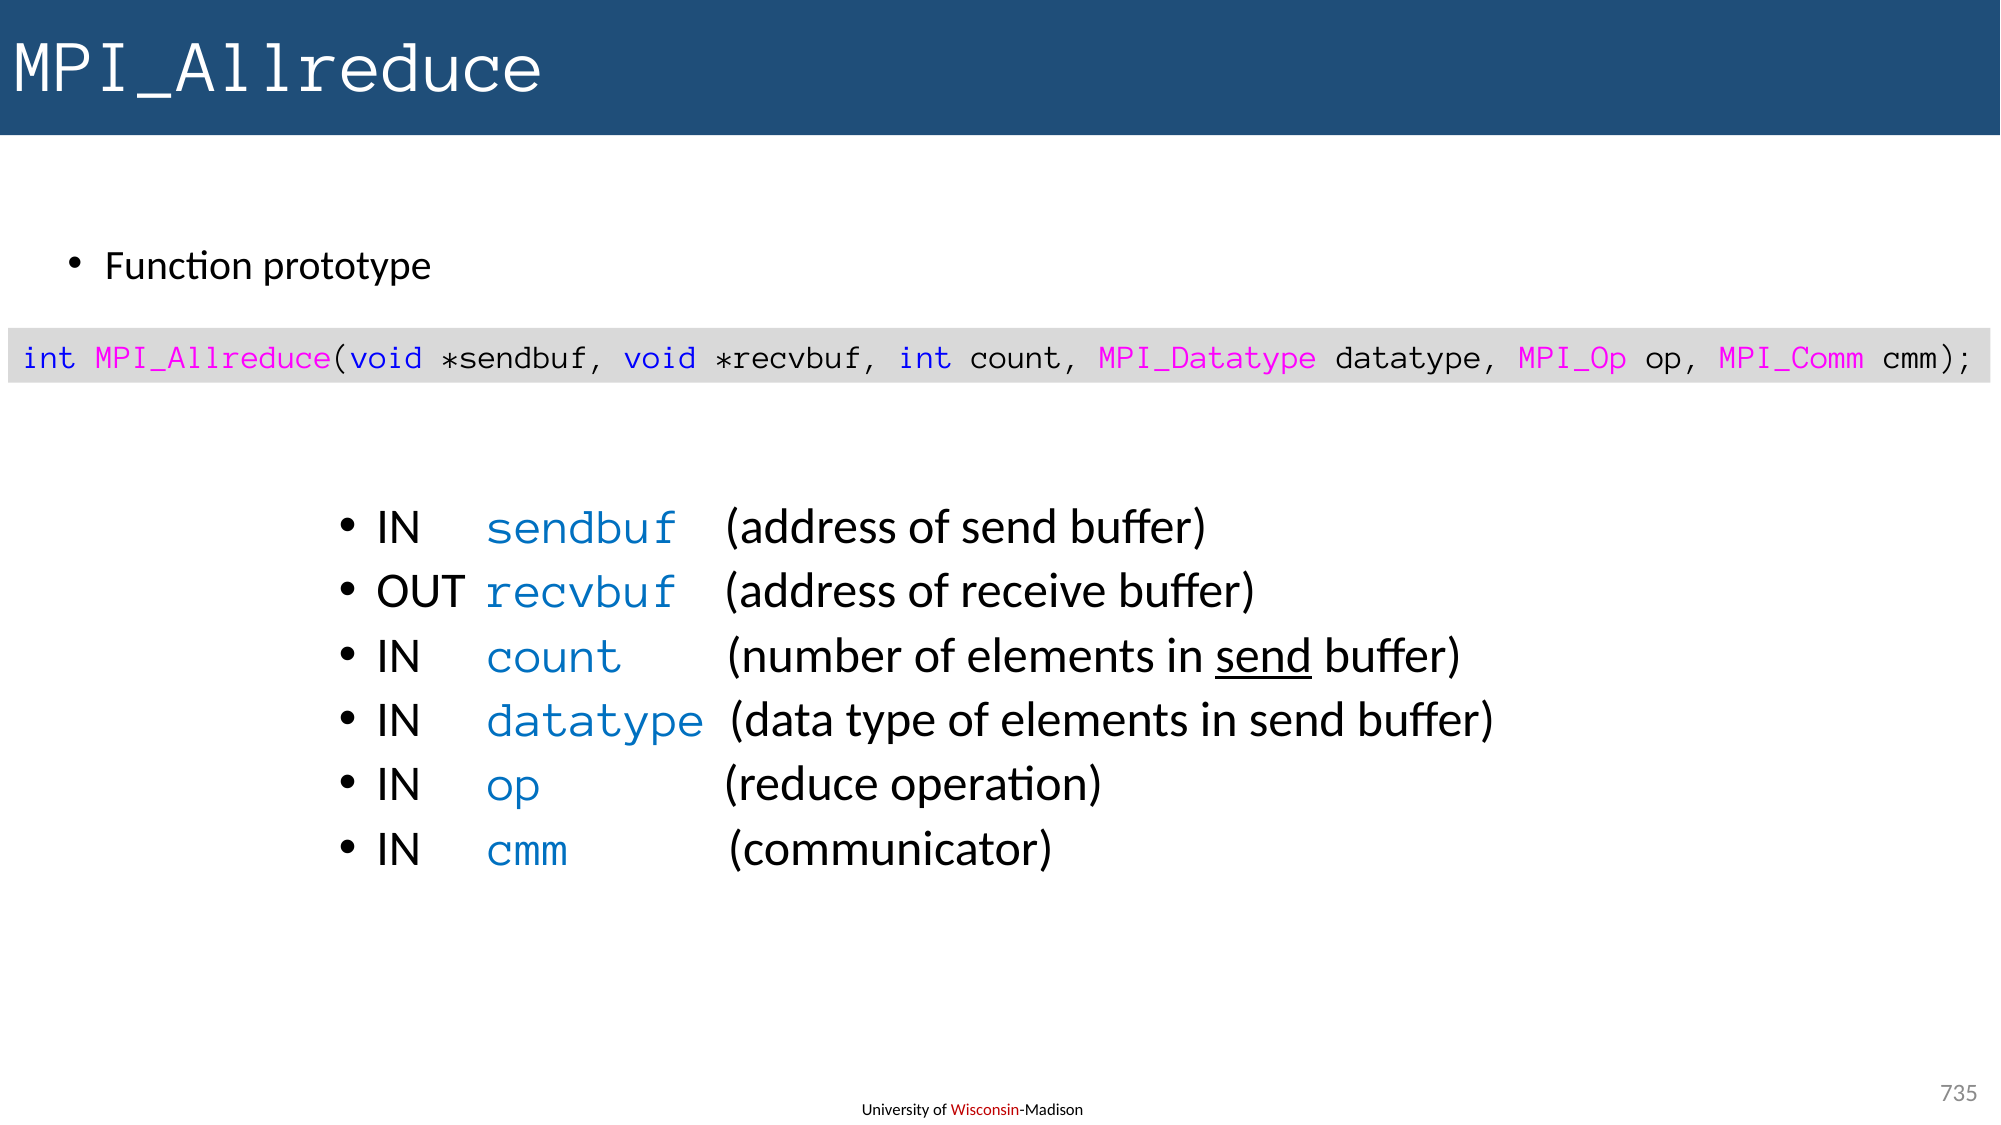

# MPI_Allreduce
Function prototype
int MPI_Allreduce(void *sendbuf, void *recvbuf, int count, MPI_Datatype datatype, MPI_Op op, MPI_Comm cmm);
IN      sendbuf    (address of send buffer)
OUT  recvbuf    (address of receive buffer)
IN      count         (number of elements in send buffer)
IN      datatype  (data type of elements in send buffer)
IN      op                (reduce operation)
IN      cmm              (communicator)
735